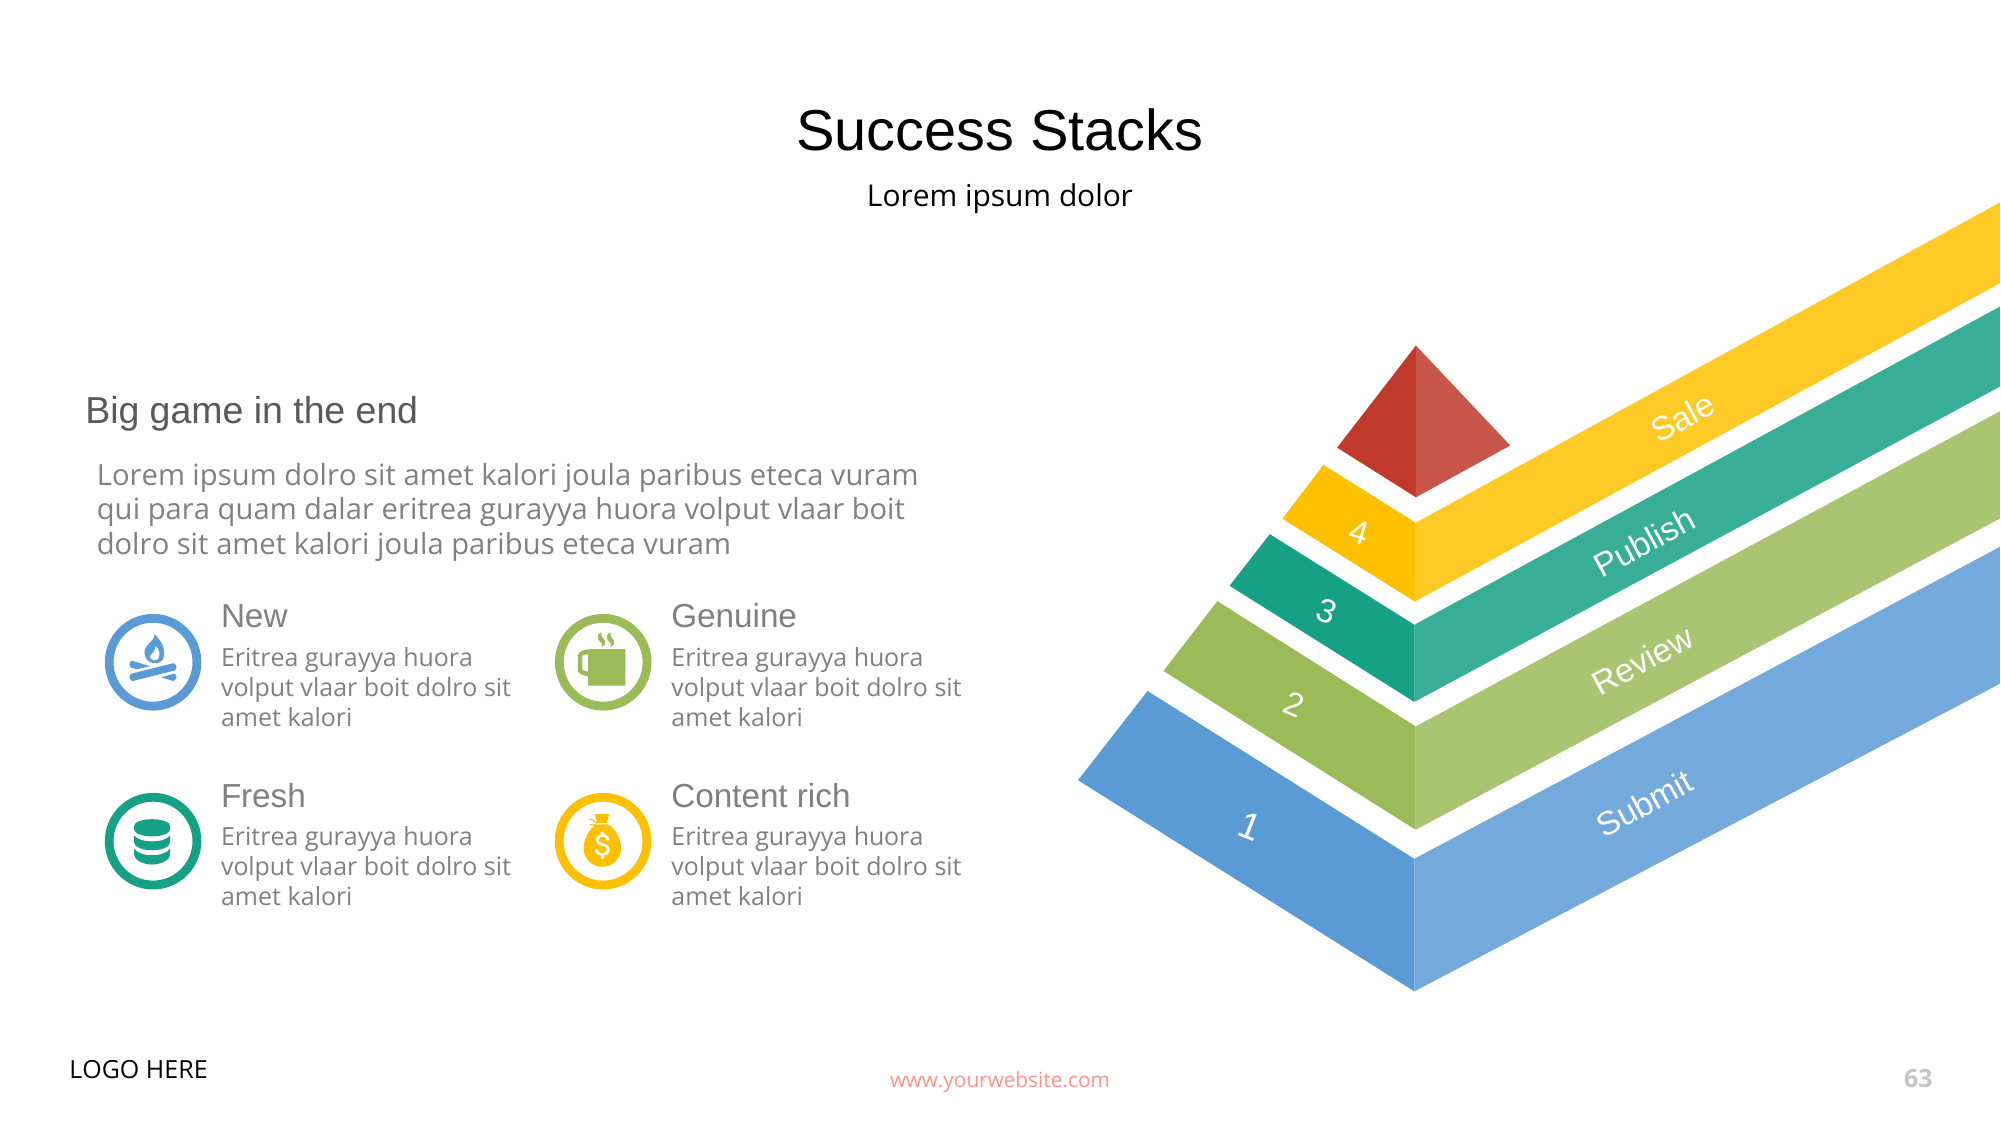

# Success Stacks
Lorem ipsum dolor

Sale

Publish

Big game in the end

Review
Lorem ipsum dolro sit amet kalori joula paribus eteca vuram qui para quam dalar eritrea gurayya huora volput vlaar boit dolro sit amet kalori joula paribus eteca vuram

4

3

Submit
New
Eritrea gurayya huora volput vlaar boit dolro sit amet kalori
Genuine
Eritrea gurayya huora volput vlaar boit dolro sit amet kalori

2

1
Fresh
Eritrea gurayya huora volput vlaar boit dolro sit amet kalori
Content rich
Eritrea gurayya huora volput vlaar boit dolro sit amet kalori

LOGO HERE
www.yourwebsite.com
63